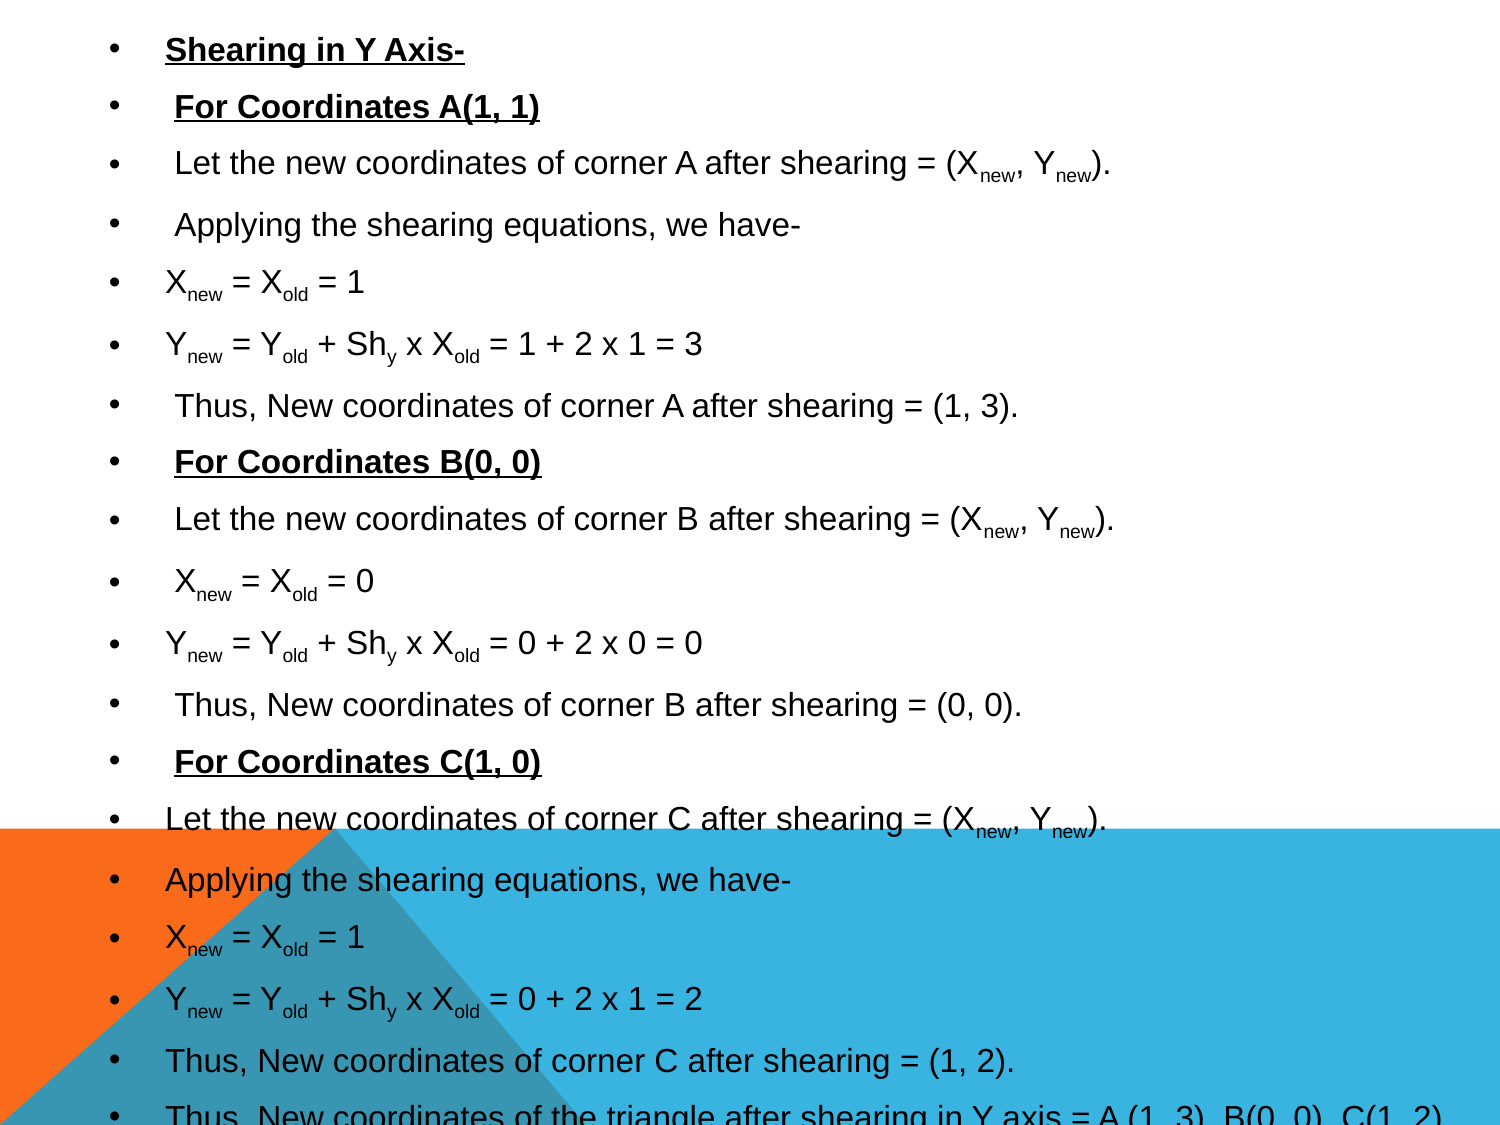

Shearing in Y Axis-
 For Coordinates A(1, 1)
 Let the new coordinates of corner A after shearing = (Xnew, Ynew).
 Applying the shearing equations, we have-
Xnew = Xold = 1
Ynew = Yold + Shy x Xold = 1 + 2 x 1 = 3
 Thus, New coordinates of corner A after shearing = (1, 3).
 For Coordinates B(0, 0)
 Let the new coordinates of corner B after shearing = (Xnew, Ynew).
 Xnew = Xold = 0
Ynew = Yold + Shy x Xold = 0 + 2 x 0 = 0
 Thus, New coordinates of corner B after shearing = (0, 0).
 For Coordinates C(1, 0)
Let the new coordinates of corner C after shearing = (Xnew, Ynew).
Applying the shearing equations, we have-
Xnew = Xold = 1
Ynew = Yold + Shy x Xold = 0 + 2 x 1 = 2
Thus, New coordinates of corner C after shearing = (1, 2).
Thus, New coordinates of the triangle after shearing in Y axis = A (1, 3), B(0, 0), C(1, 2).